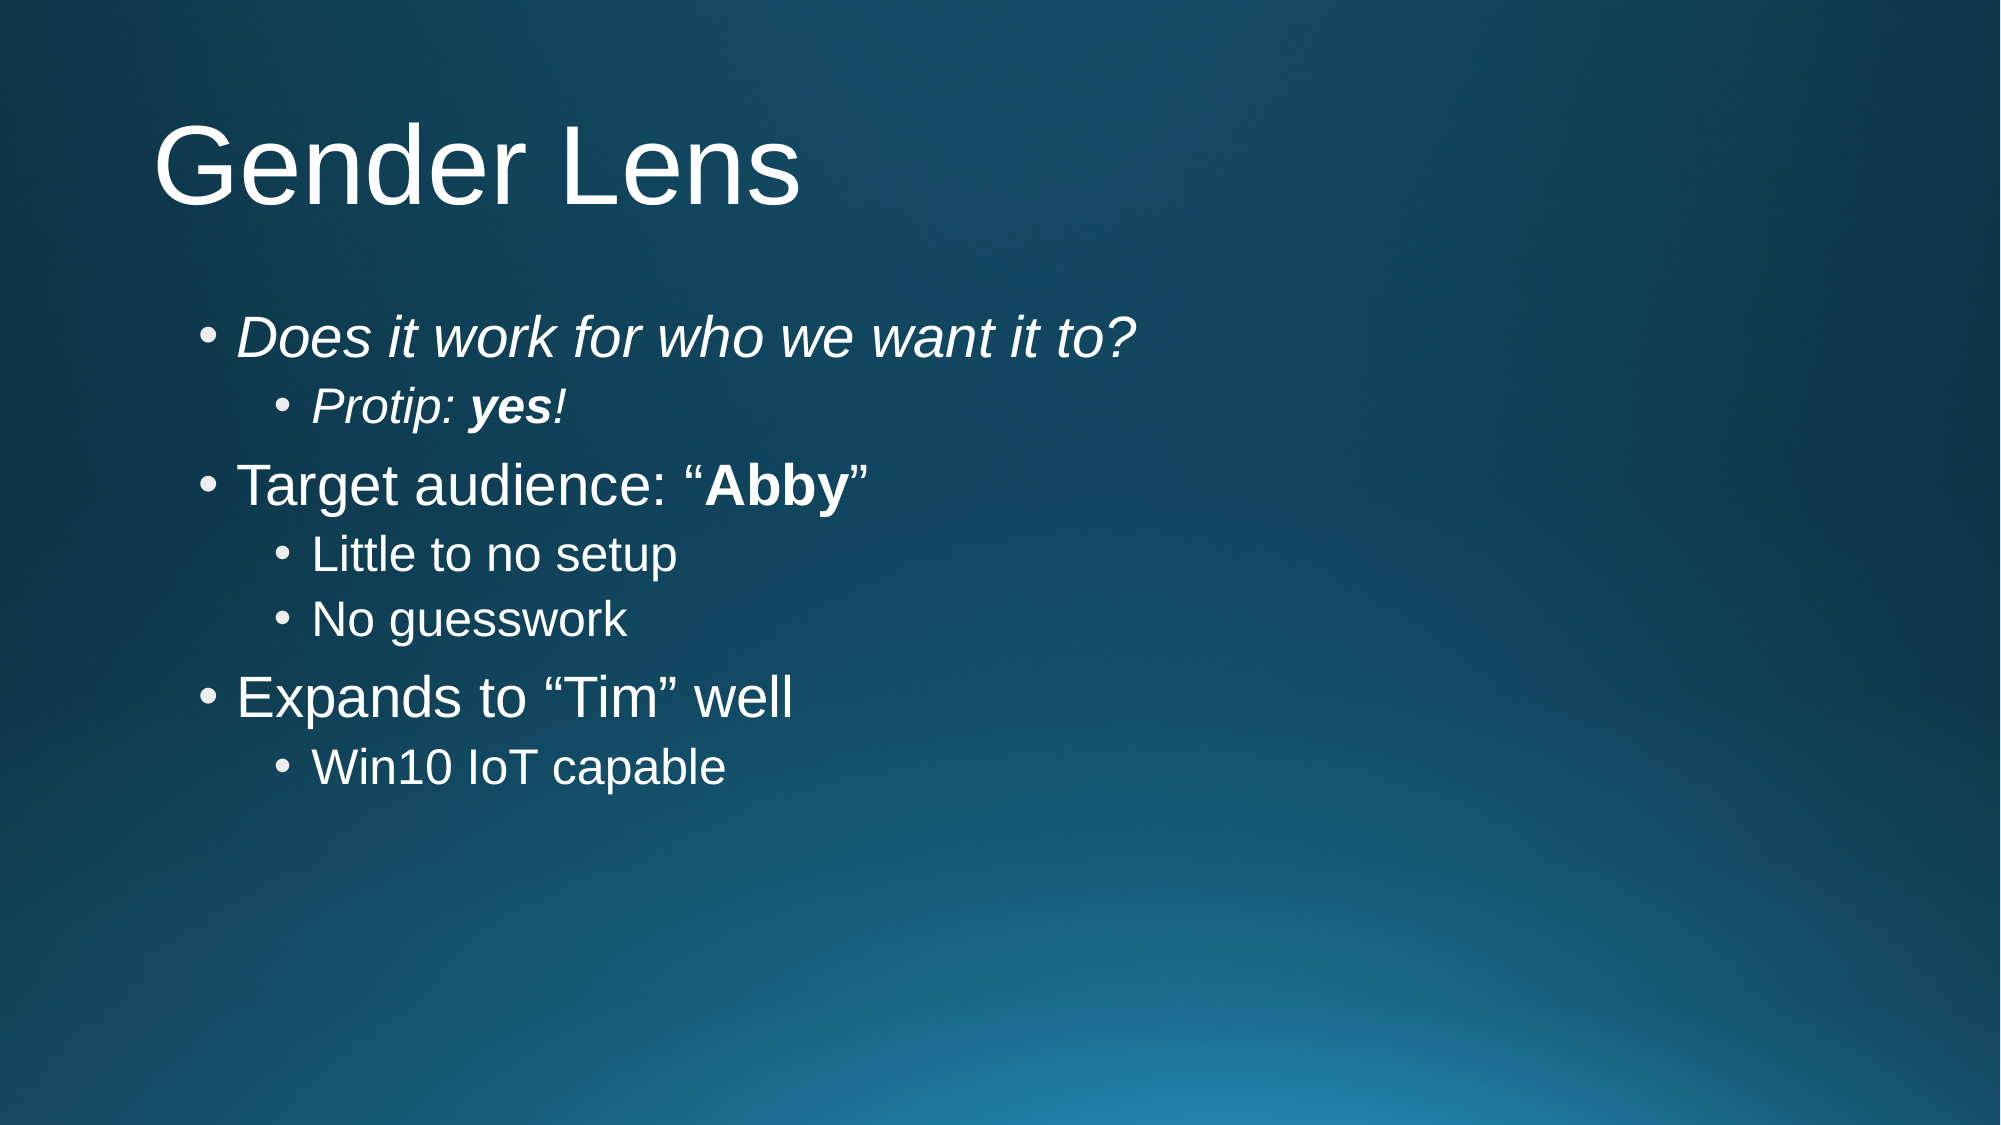

# Gender Lens
Does it work for who we want it to?
Protip: yes!
Target audience: “Abby”
Little to no setup
No guesswork
Expands to “Tim” well
Win10 IoT capable